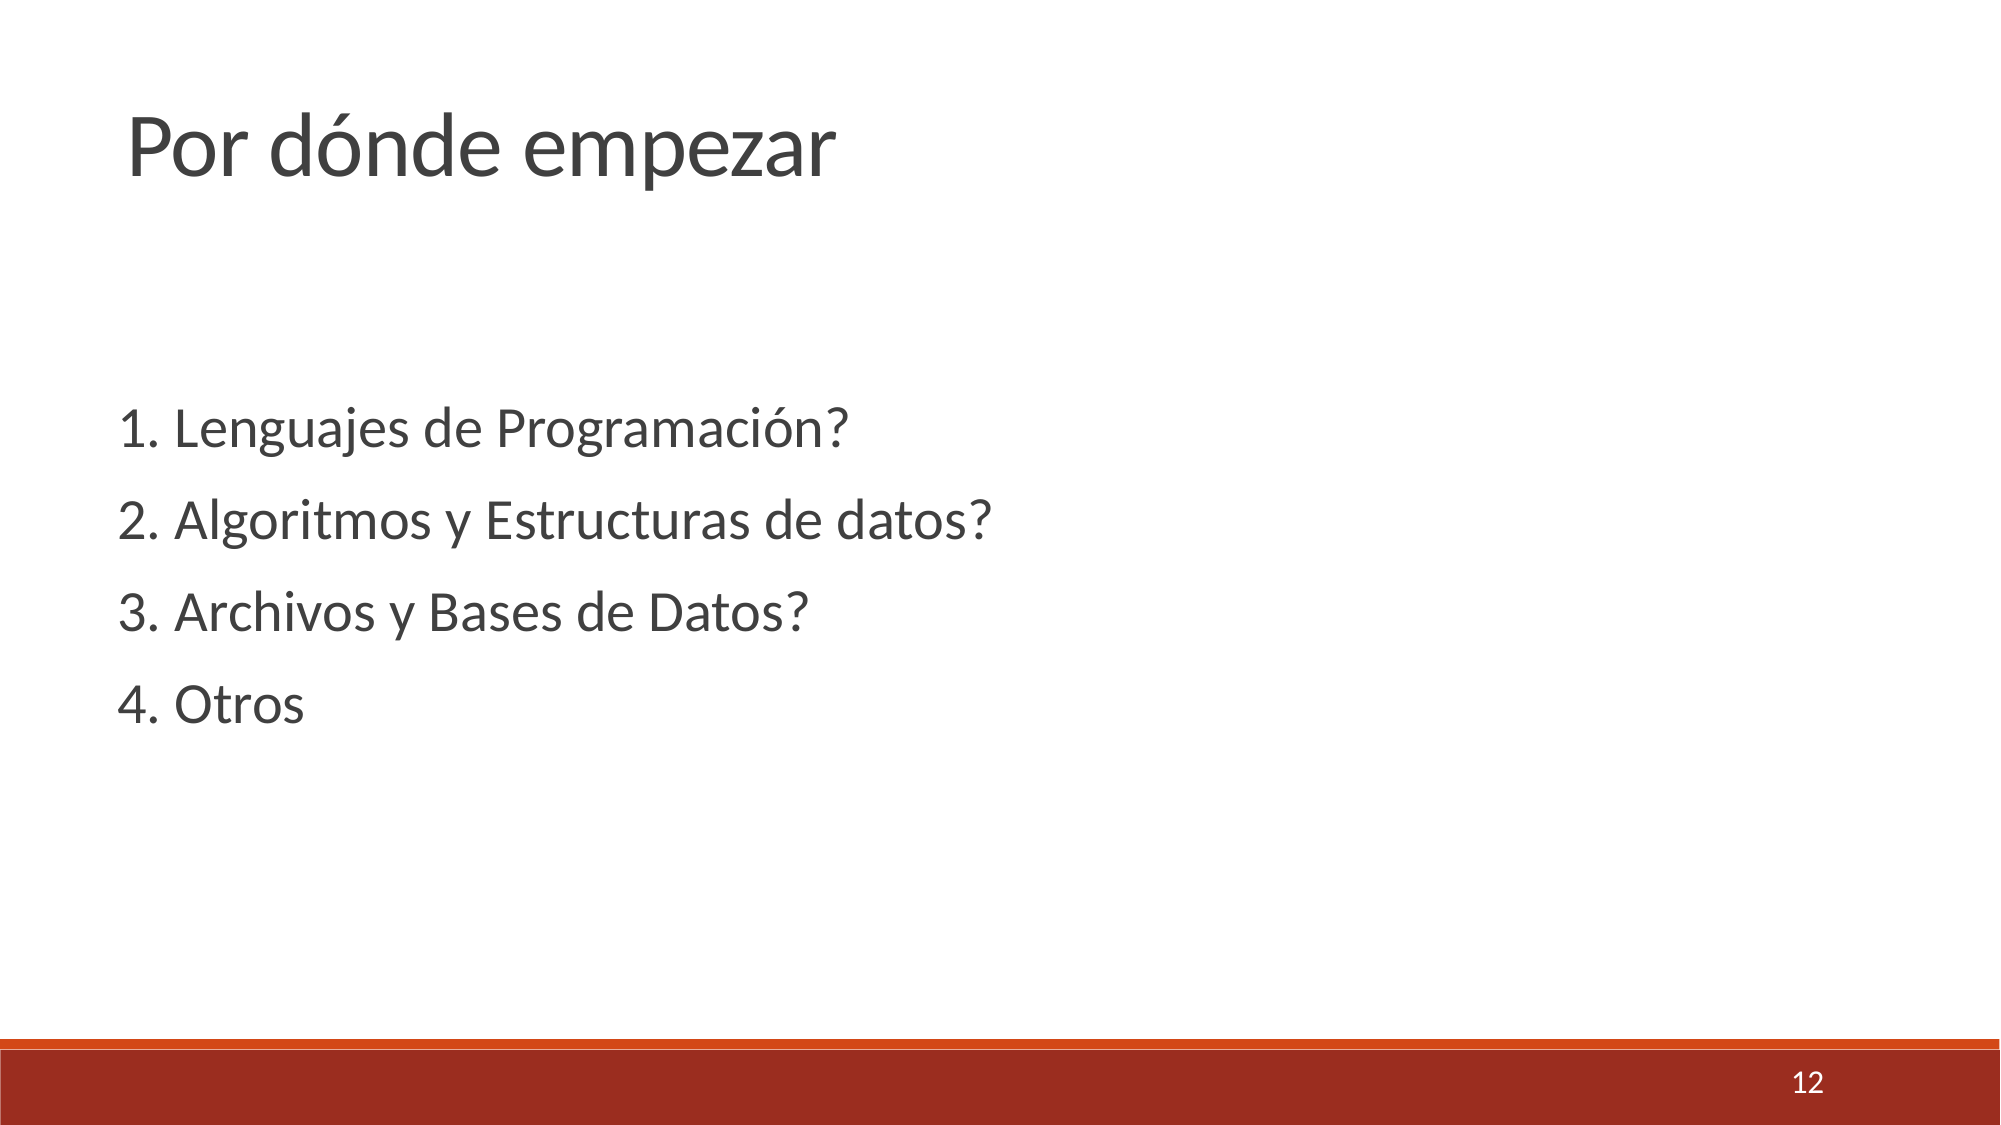

Por dónde empezar
1. Lenguajes de Programación?
2. Algoritmos y Estructuras de datos?
3. Archivos y Bases de Datos?
4. Otros
12